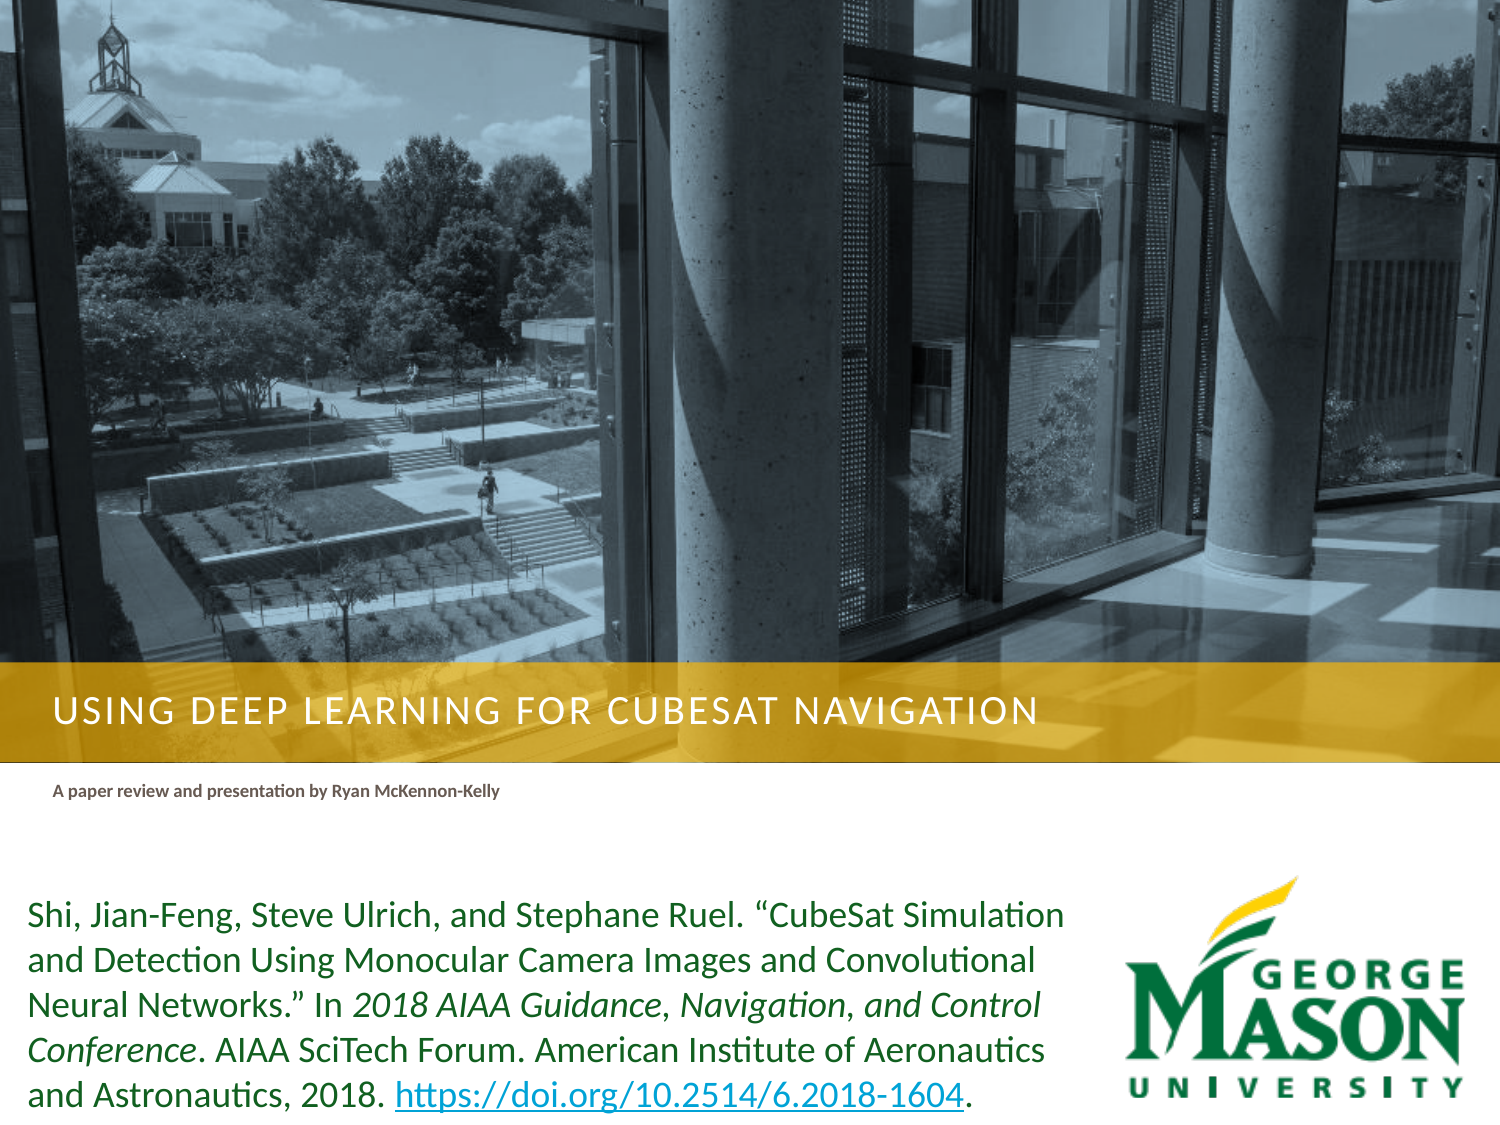

# Using Deep Learning for CUBESAT Navigation
A paper review and presentation by Ryan McKennon-Kelly
Shi, Jian-Feng, Steve Ulrich, and Stephane Ruel. “CubeSat Simulation and Detection Using Monocular Camera Images and Convolutional Neural Networks.” In 2018 AIAA Guidance, Navigation, and Control Conference. AIAA SciTech Forum. American Institute of Aeronautics and Astronautics, 2018. https://doi.org/10.2514/6.2018-1604.